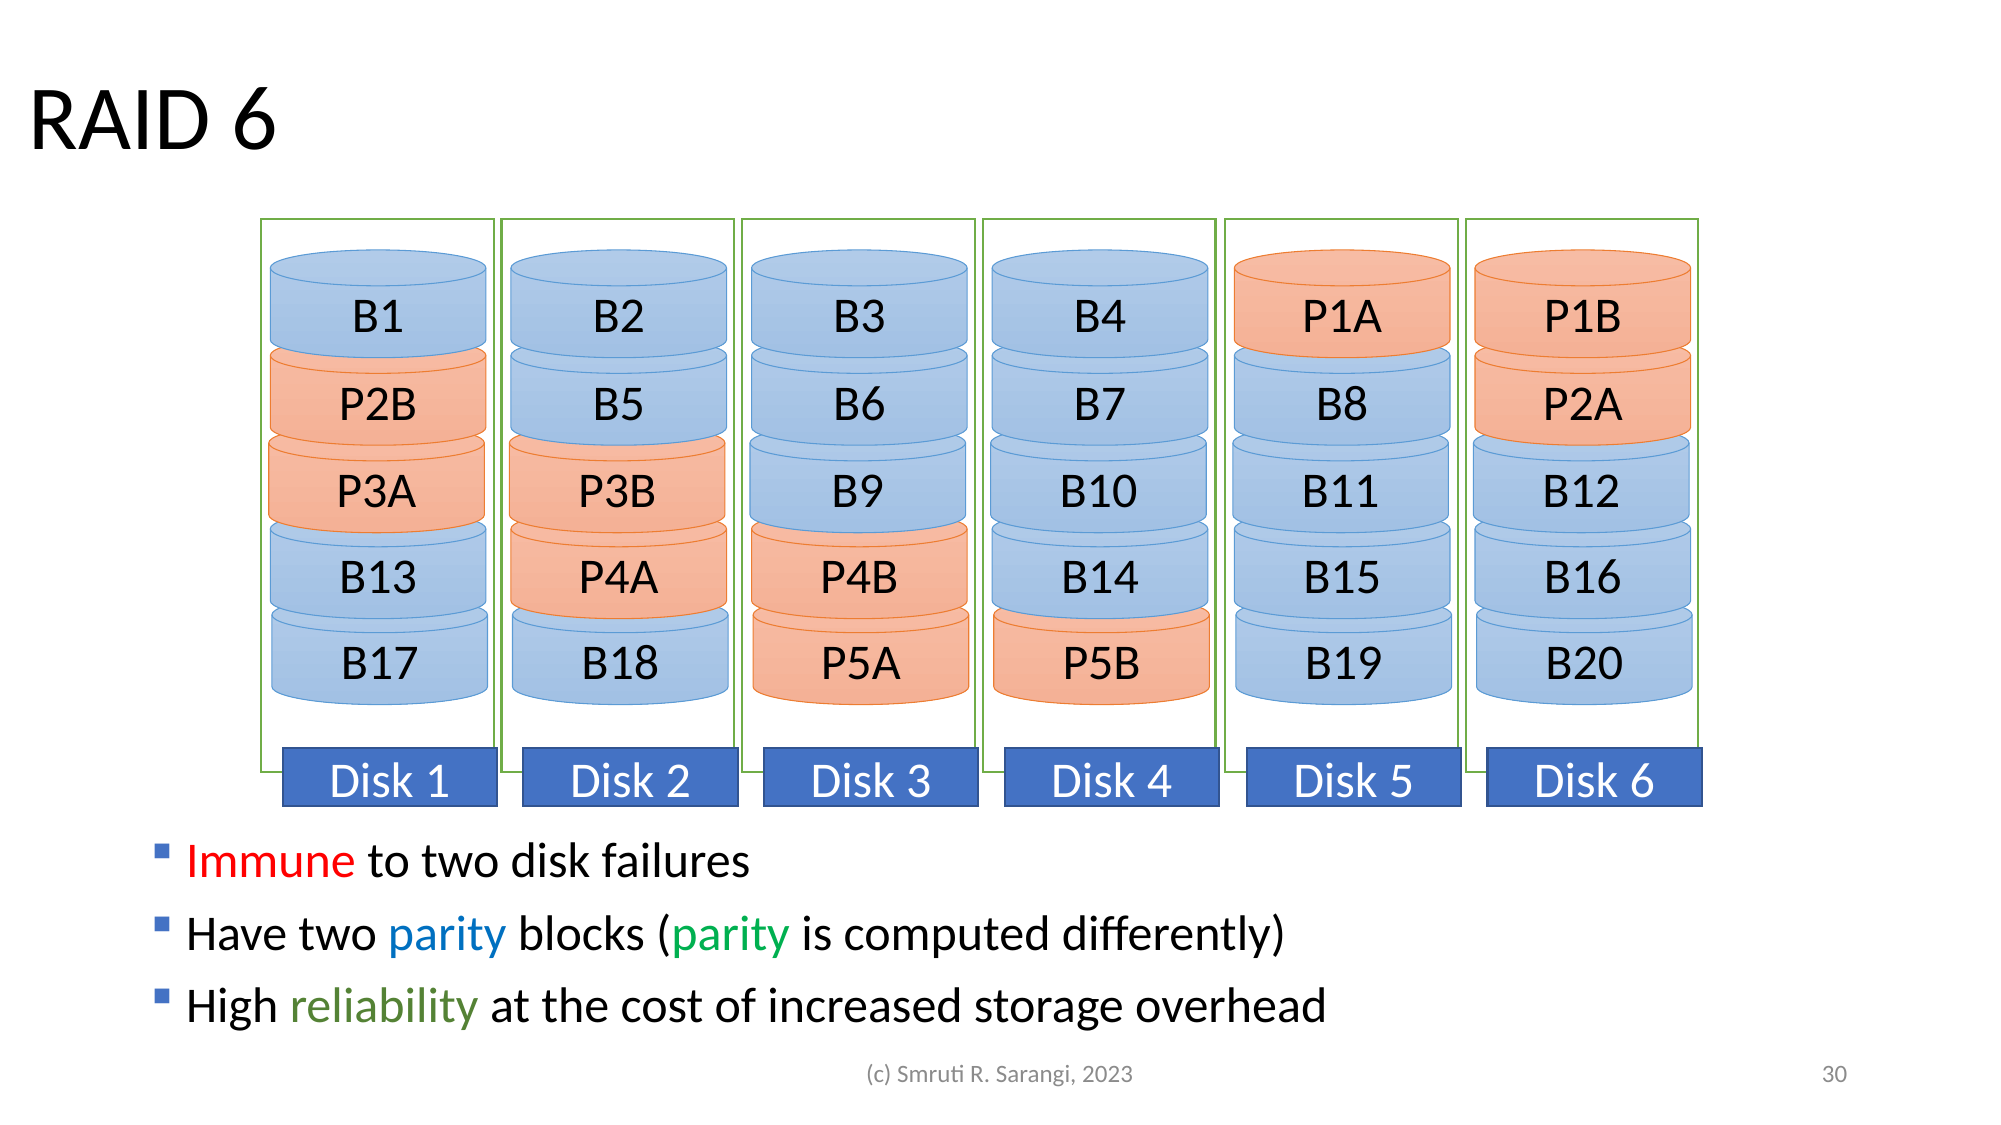

# RAID 6

B1
B2
B3
B4
P1A
P1B
P2B
B5
B6
B7
B8
P2A
P3A
P3B
B9
B10
B11
B12
B13
P4A
P4B
B14
B15
B16
B17
B18
P5A
P5B
B19
B20
Disk 1
Disk 2
Disk 3
Disk 4
Disk 5
Disk 6
Immune to two disk failures
Have two parity blocks (parity is computed differently)
High reliability at the cost of increased storage overhead
(c) Smruti R. Sarangi, 2023
30